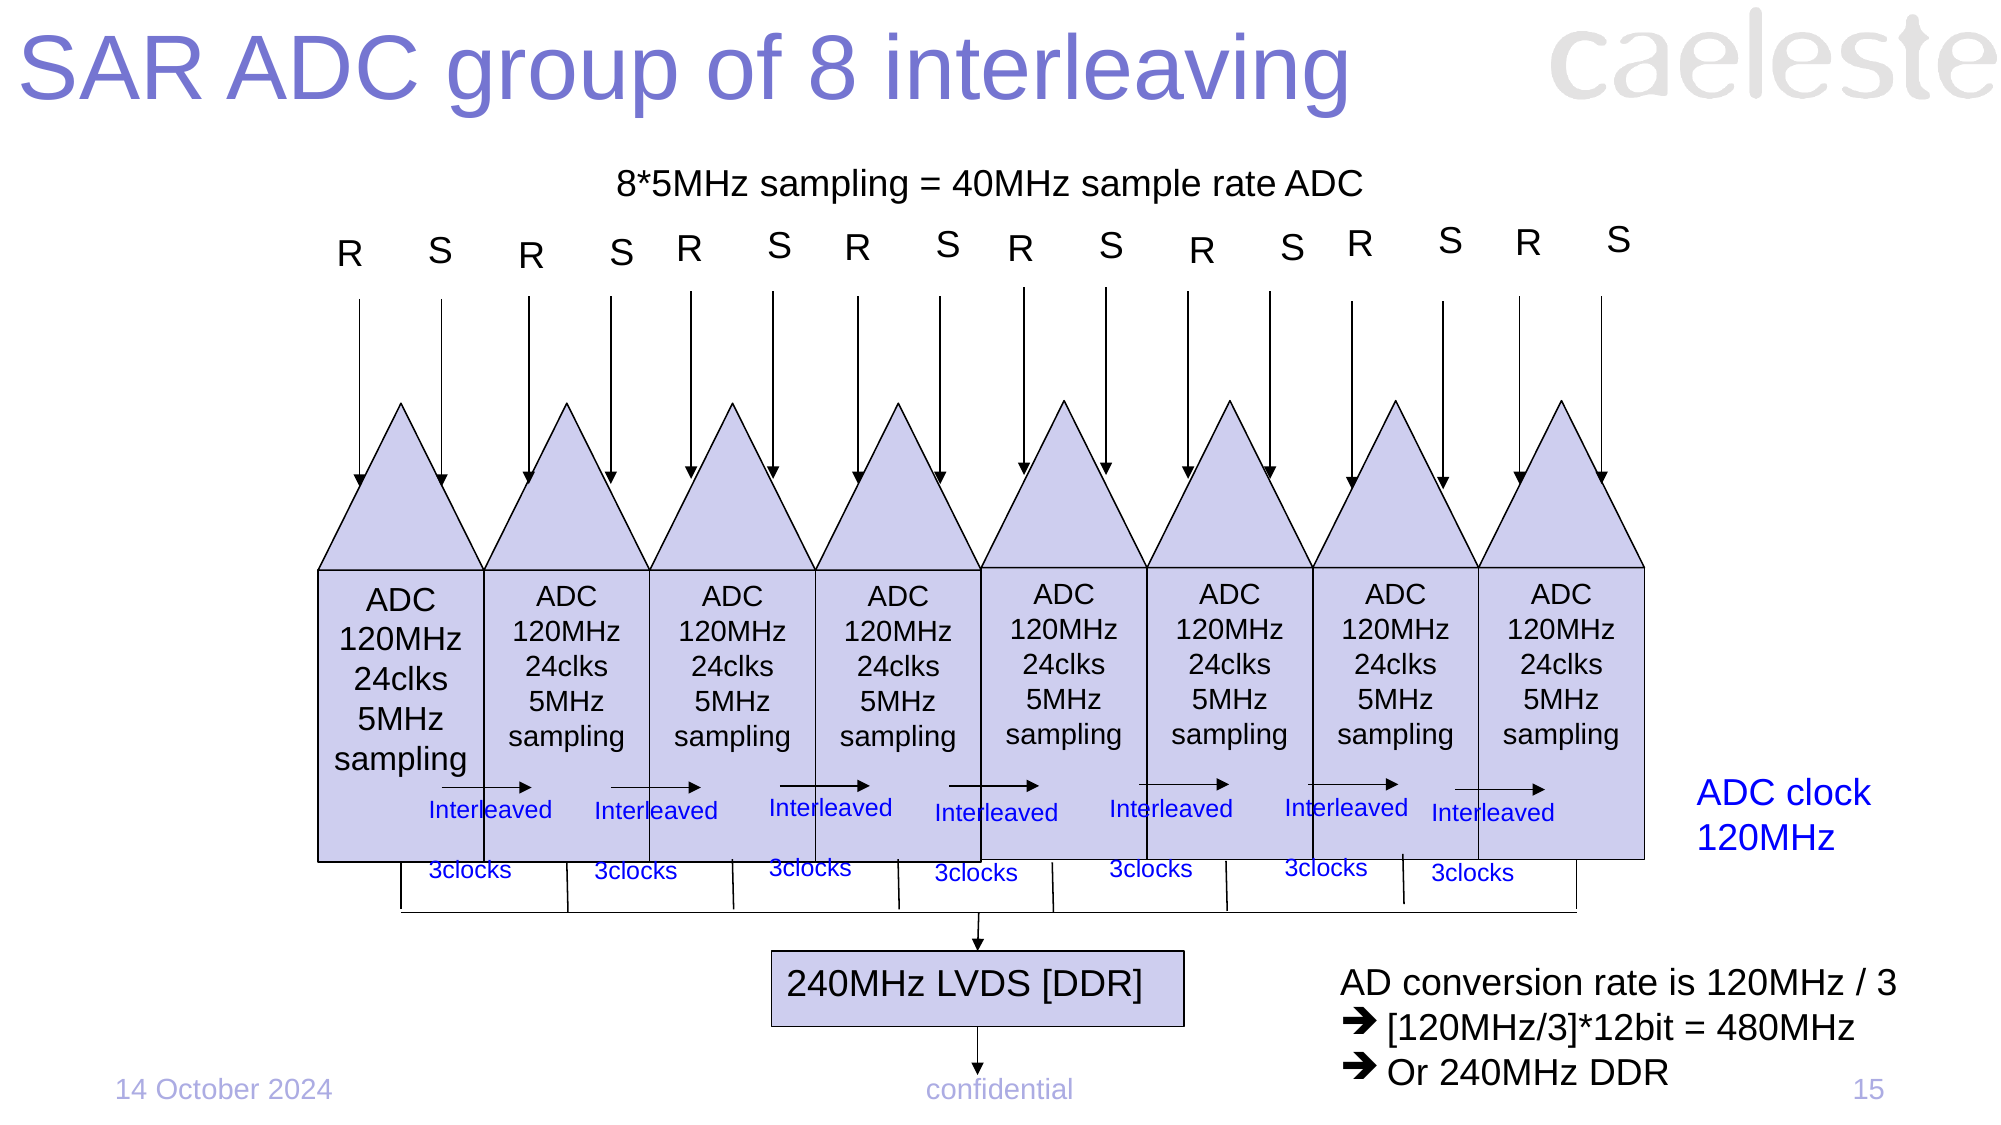

# SAR ADC group of 8 interleaving
8*5MHz sampling = 40MHz sample rate ADC
S
R
S
R
S
R
S
R
S
R
S
R
S
R
S
R

ADC
120MHz
24clks
5MHz sampling

ADC
120MHz
24clks
5MHz sampling

ADC
120MHz
24clks
5MHz sampling

ADC
120MHz
24clks
5MHz sampling

ADC
120MHz
24clks
5MHz sampling

ADC
120MHz
24clks
5MHz sampling

ADC
120MHz
24clks
5MHz sampling

ADC
120MHz
24clks
5MHz sampling

ADC clock 120MHz
Interleaved
3clocks
Interleaved
3clocks
Interleaved
3clocks
Interleaved
3clocks
Interleaved
3clocks
Interleaved
3clocks
Interleaved
3clocks
240MHz LVDS [DDR]
AD conversion rate is 120MHz / 3
[120MHz/3]*12bit = 480MHz
Or 240MHz DDR
confidential
15
14 October 2024